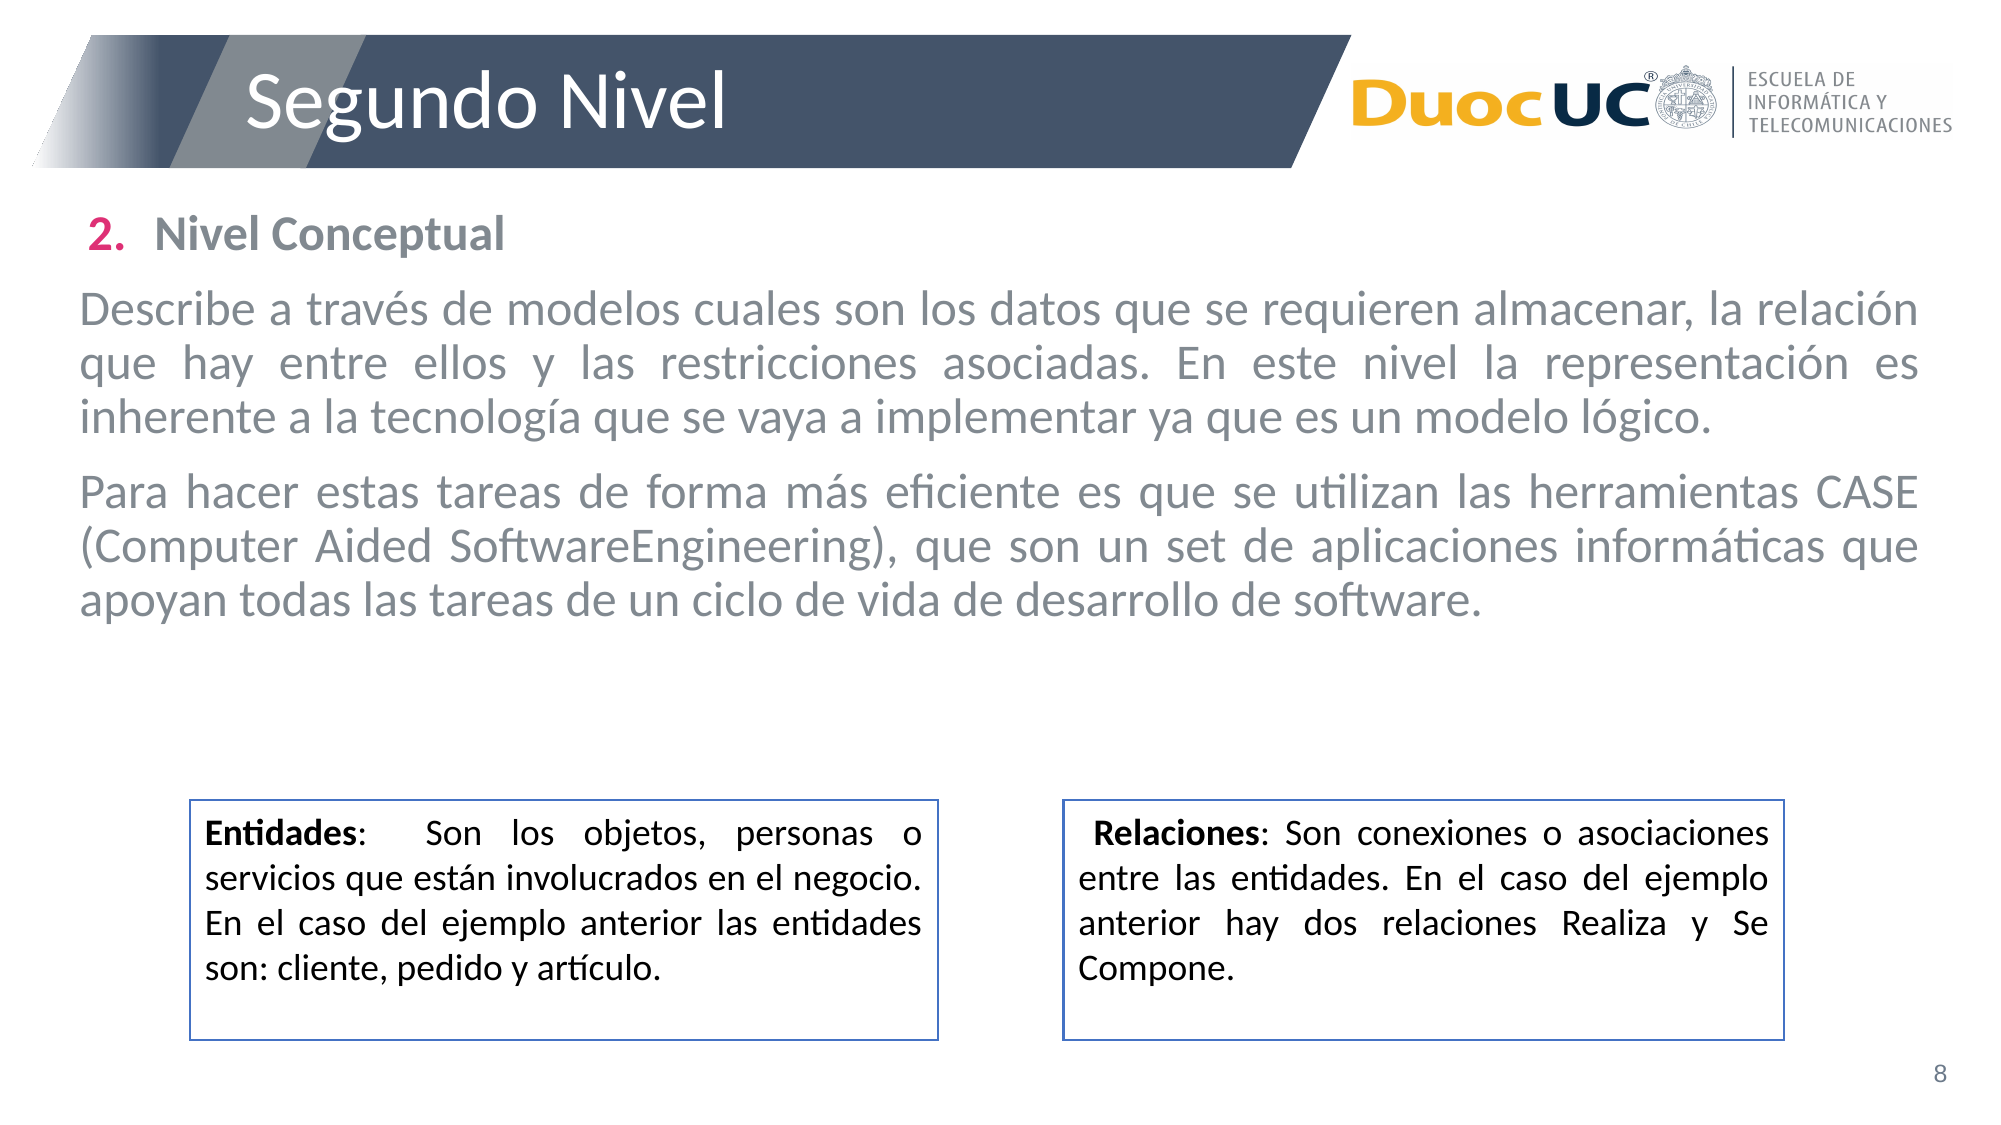

# Segundo Nivel
Nivel Conceptual
Describe a través de modelos cuales son los datos que se requieren almacenar, la relación que hay entre ellos y las restricciones asociadas. En este nivel la representación es inherente a la tecnología que se vaya a implementar ya que es un modelo lógico.
Para hacer estas tareas de forma más eficiente es que se utilizan las herramientas CASE (Computer Aided SoftwareEngineering), que son un set de aplicaciones informáticas que apoyan todas las tareas de un ciclo de vida de desarrollo de software.

Entidades:  Son los objetos, personas o servicios que están involucrados en el negocio. En el caso del ejemplo anterior las entidades son: cliente, pedido y artículo.

 Relaciones: Son conexiones o asociaciones entre las entidades. En el caso del ejemplo anterior hay dos relaciones Realiza y Se Compone.